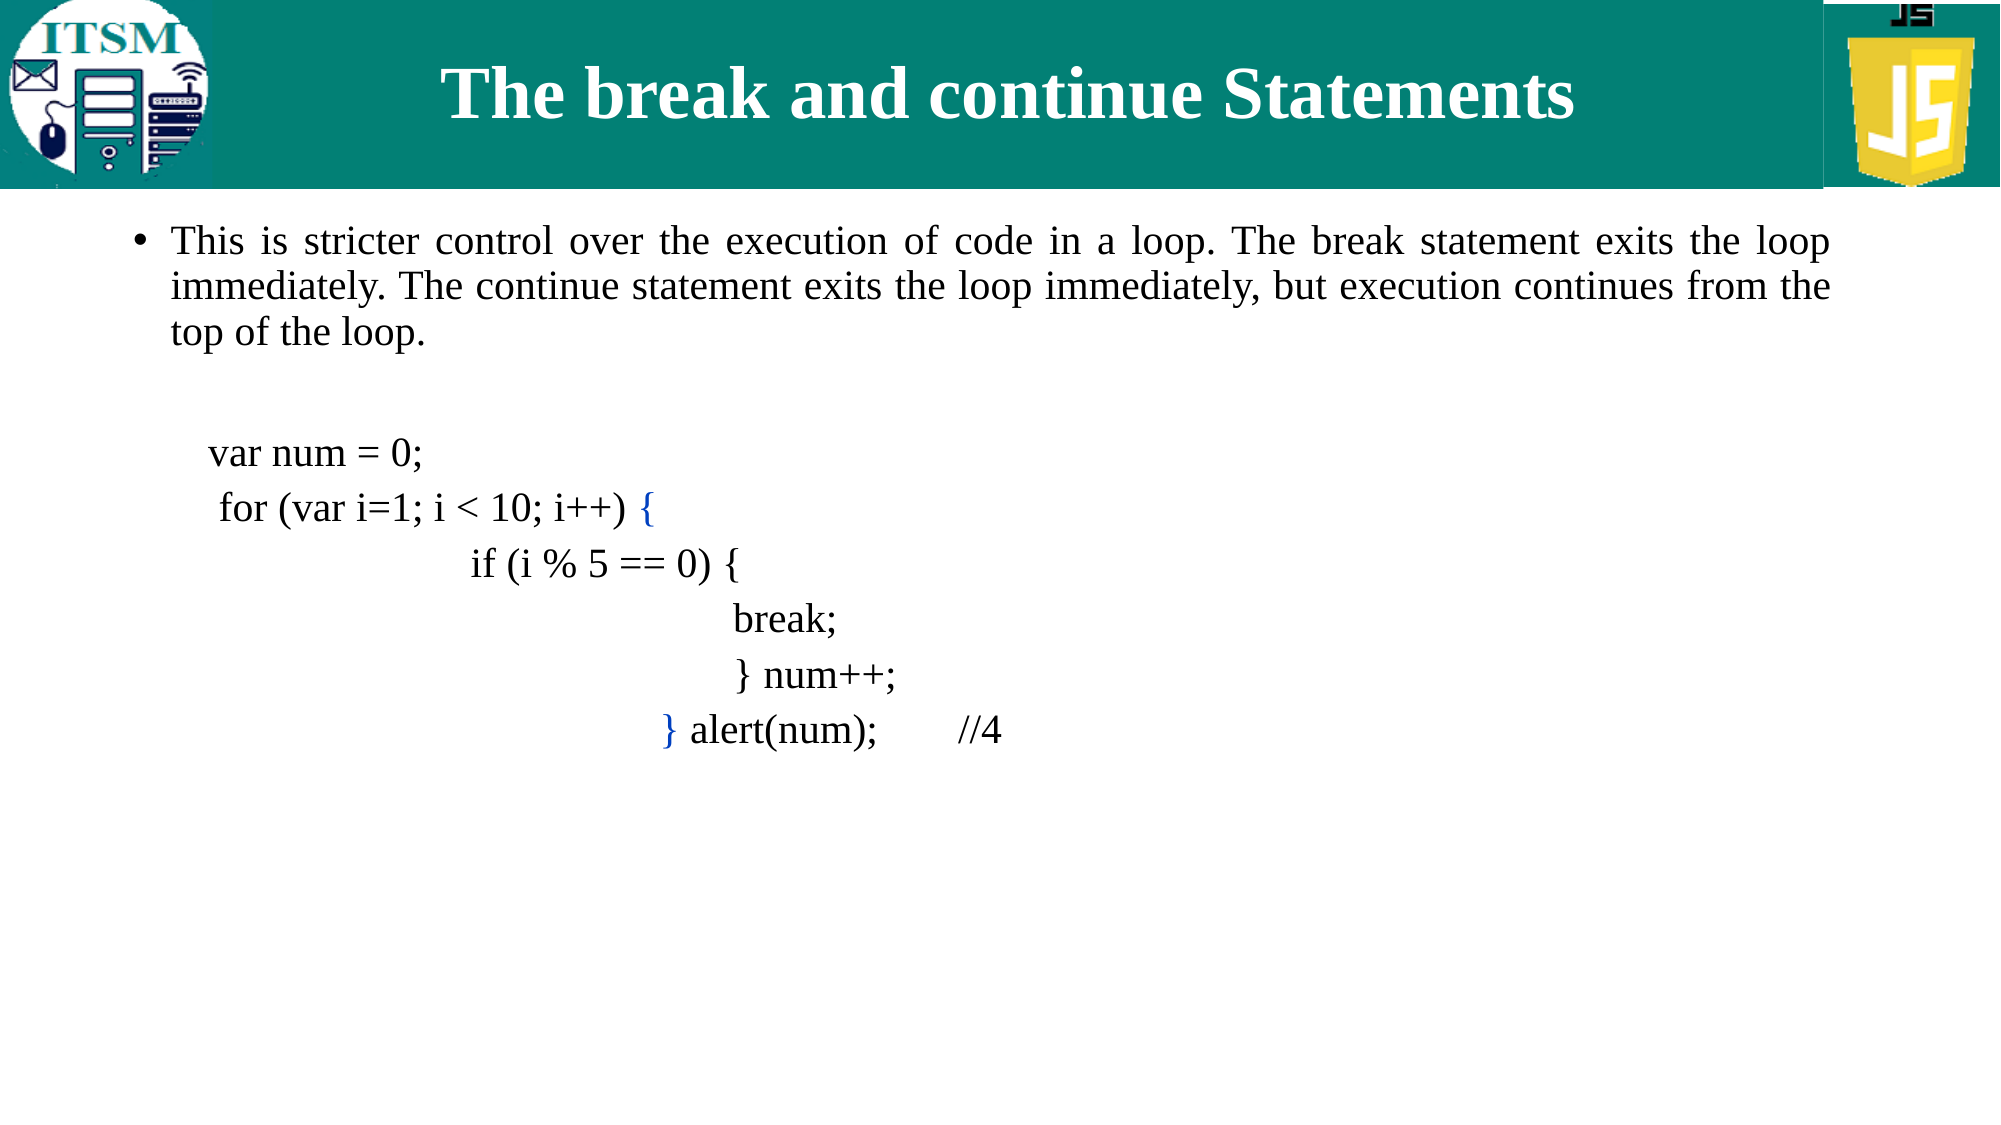

# The break and continue Statements
This is stricter control over the execution of code in a loop. The break statement exits the loop immediately. The continue statement exits the loop immediately, but execution continues from the top of the loop.

var num = 0;
 for (var i=1; i < 10; i++) {
                         if (i % 5 == 0) {
                                                  break;
                                                  } num++;
                                           } alert(num); 	//4